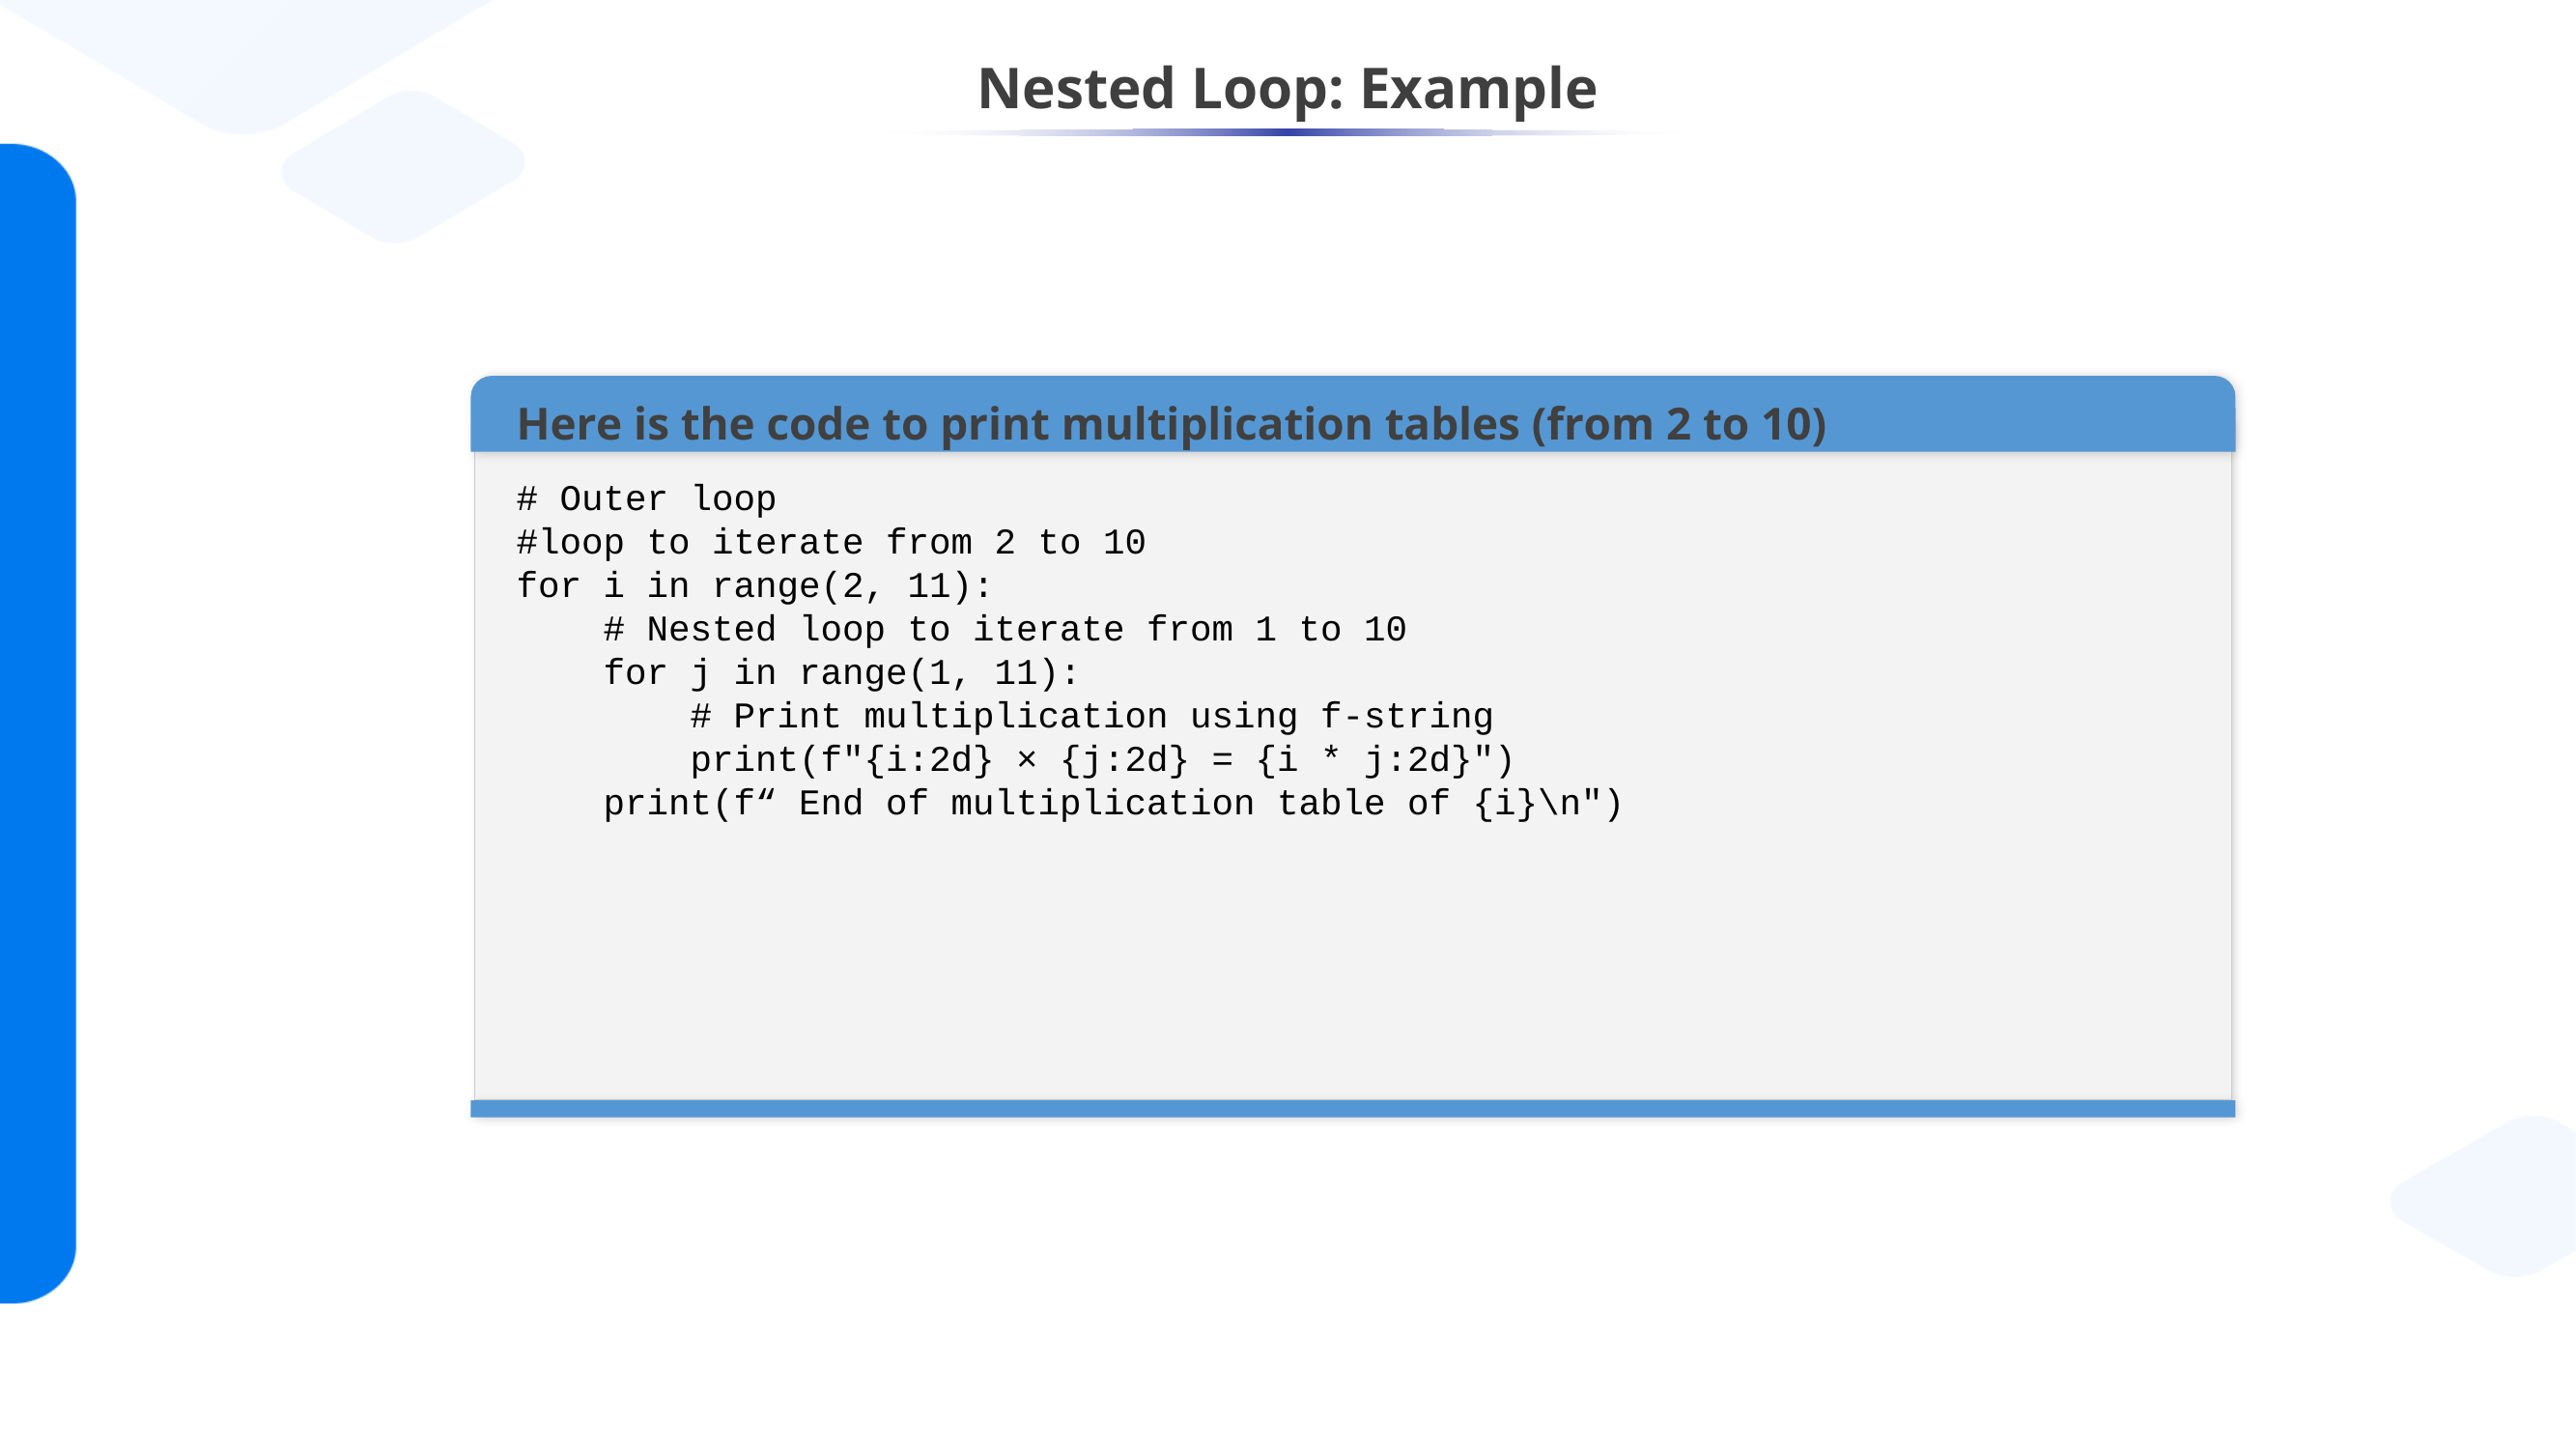

# Nested Loop: Example

# Outer loop
#loop to iterate from 2 to 10
for i in range(2, 11):
    # Nested loop to iterate from 1 to 10
    for j in range(1, 11):
        # Print multiplication using f-string
        print(f"{i:2d} × {j:2d} = {i * j:2d}")
    print(f“ End of multiplication table of {i}\n")
Here is the code to print multiplication tables (from 2 to 10)